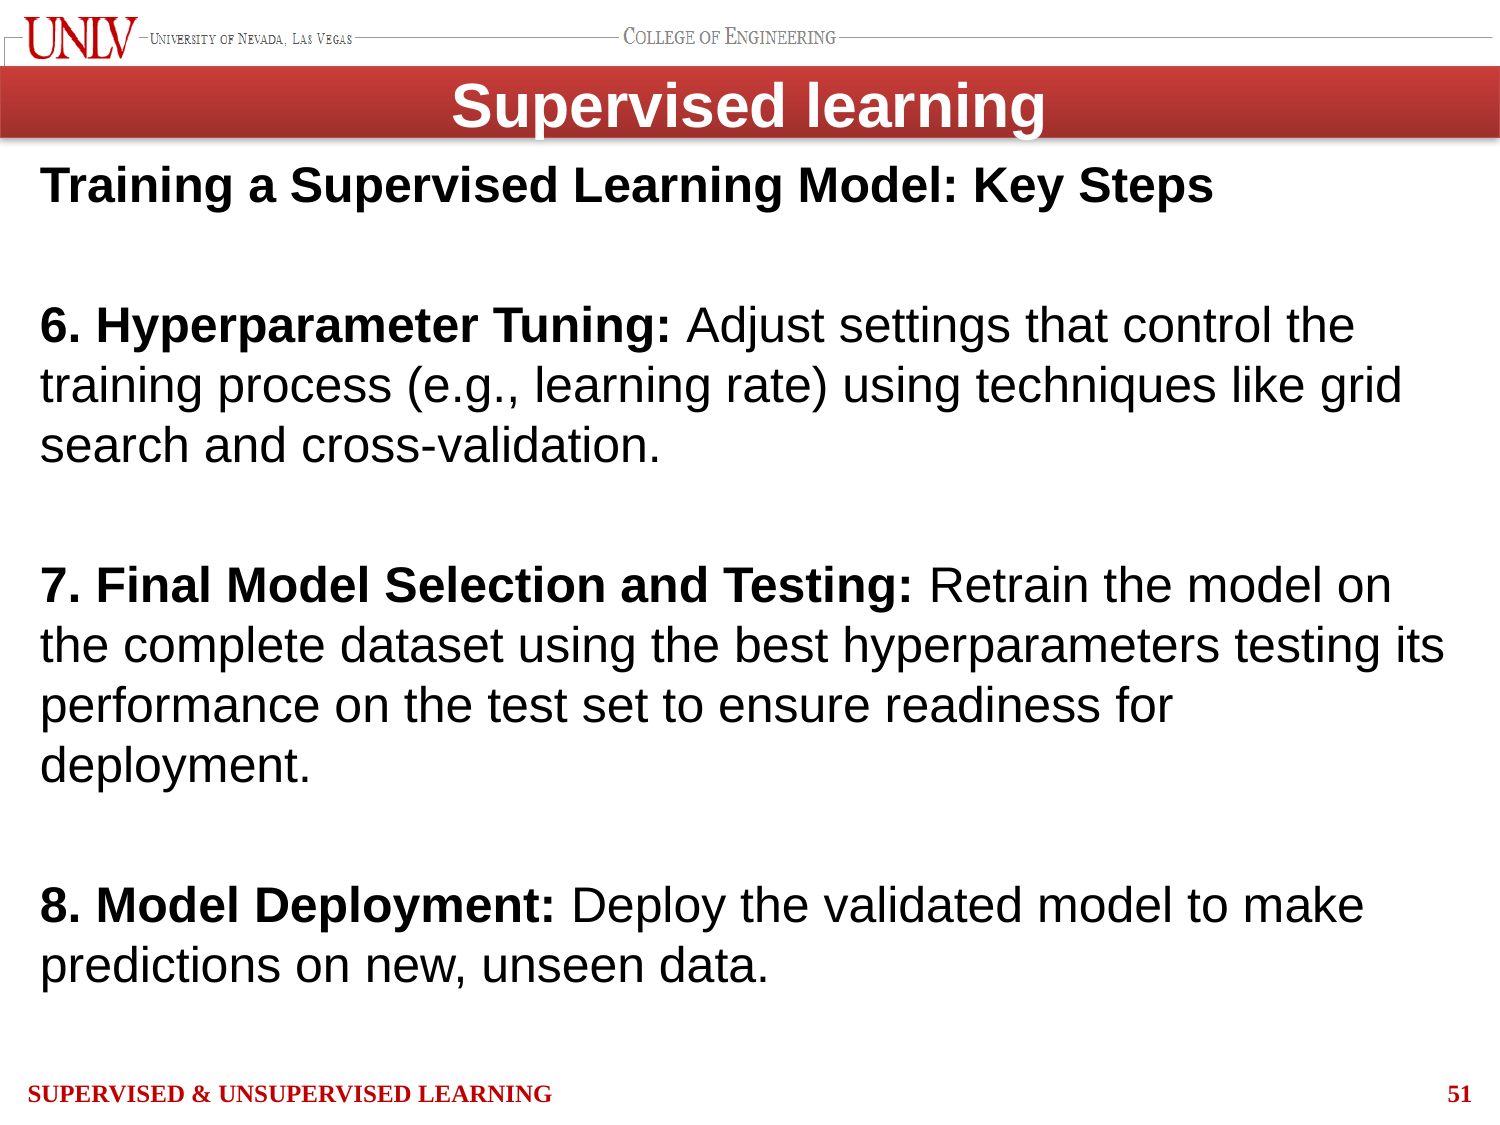

# Supervised learning
Training a Supervised Learning Model: Key Steps

6. Hyperparameter Tuning: Adjust settings that control the training process (e.g., learning rate) using techniques like grid search and cross-validation.

7. Final Model Selection and Testing: Retrain the model on the complete dataset using the best hyperparameters testing its performance on the test set to ensure readiness for deployment.

8. Model Deployment: Deploy the validated model to make predictions on new, unseen data.
Supervised & Unsupervised Learning
51